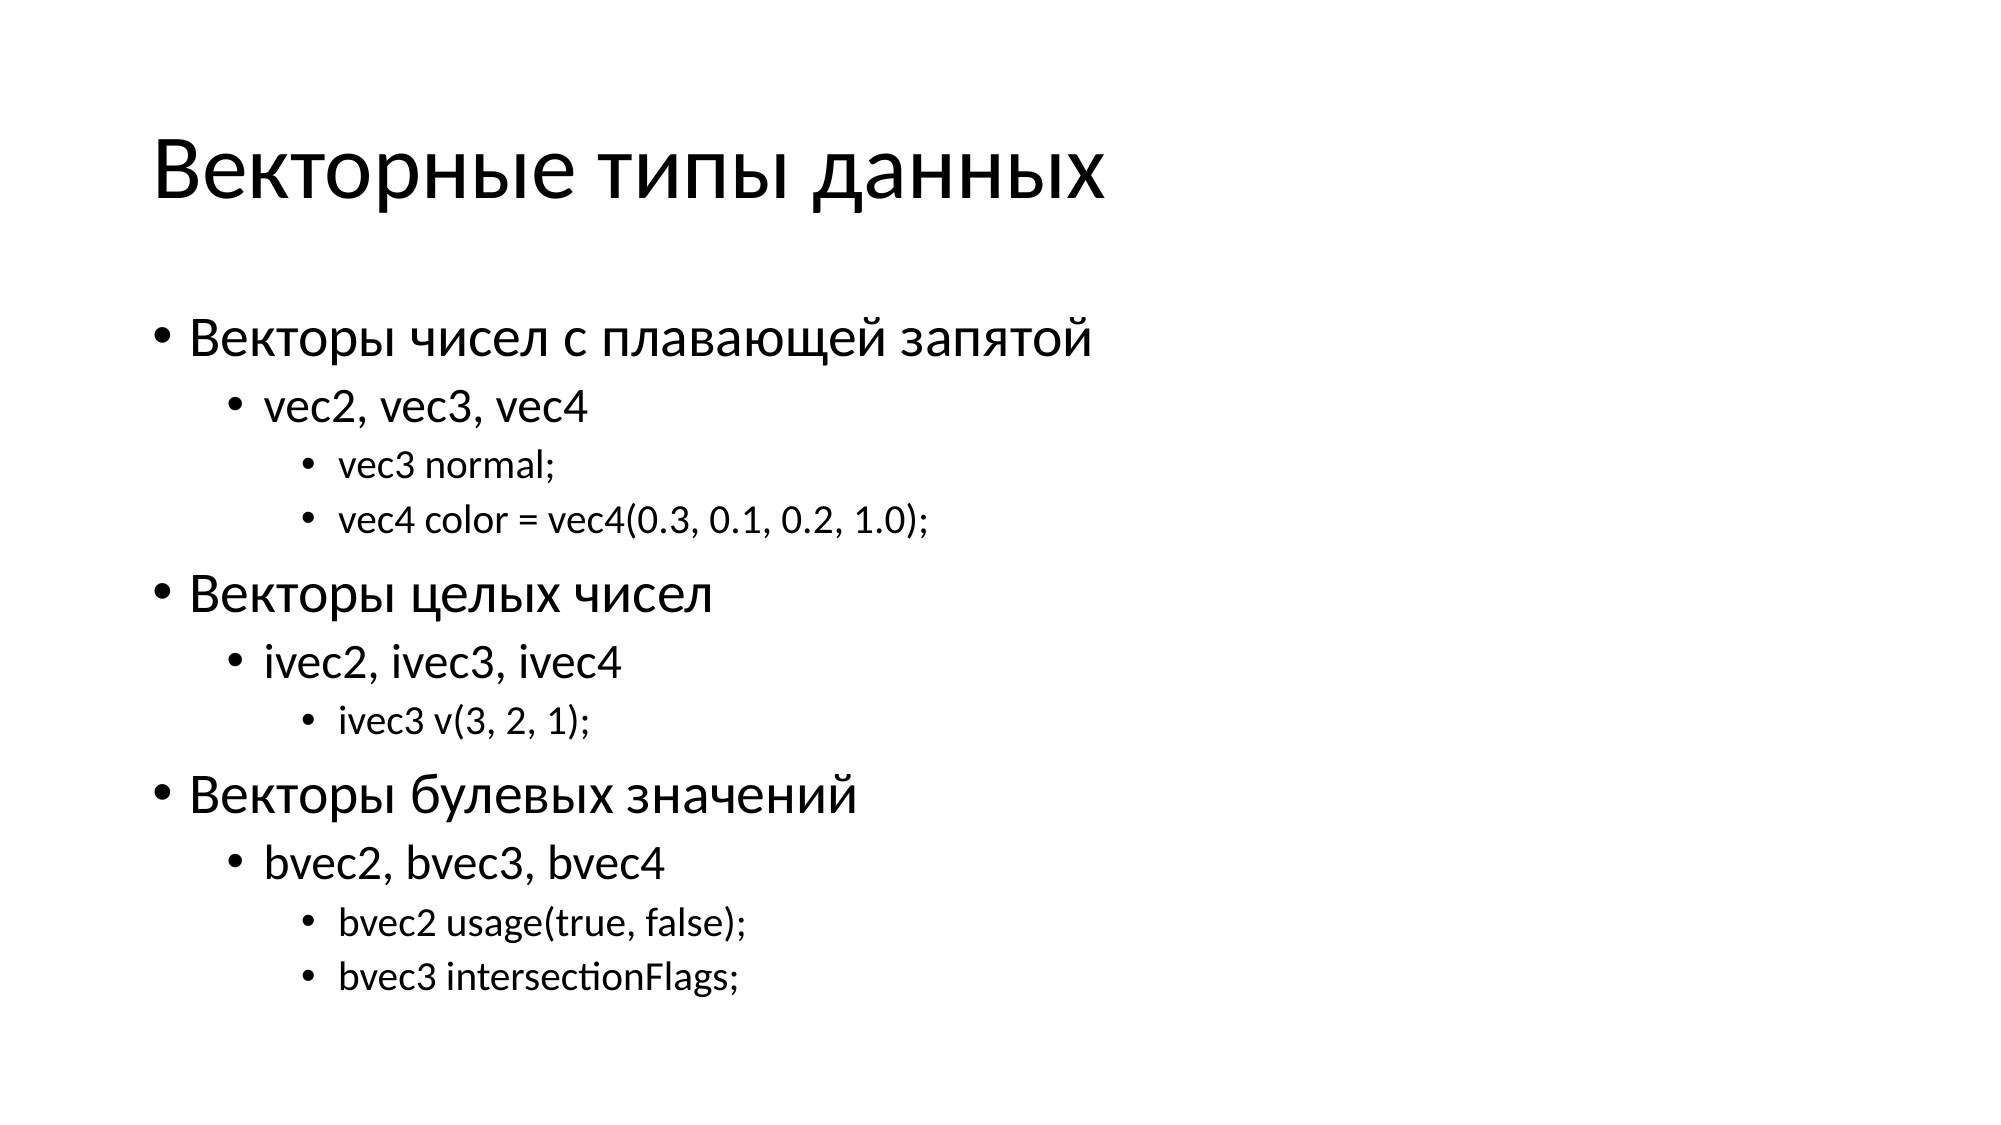

# Векторные типы данных
Векторы чисел c плавающей запятой
vec2, vec3, vec4
vec3 normal;
vec4 color = vec4(0.3, 0.1, 0.2, 1.0);
Векторы целых чисел
ivec2, ivec3, ivec4
ivec3 v(3, 2, 1);
Векторы булевых значений
bvec2, bvec3, bvec4
bvec2 usage(true, false);
bvec3 intersectionFlags;